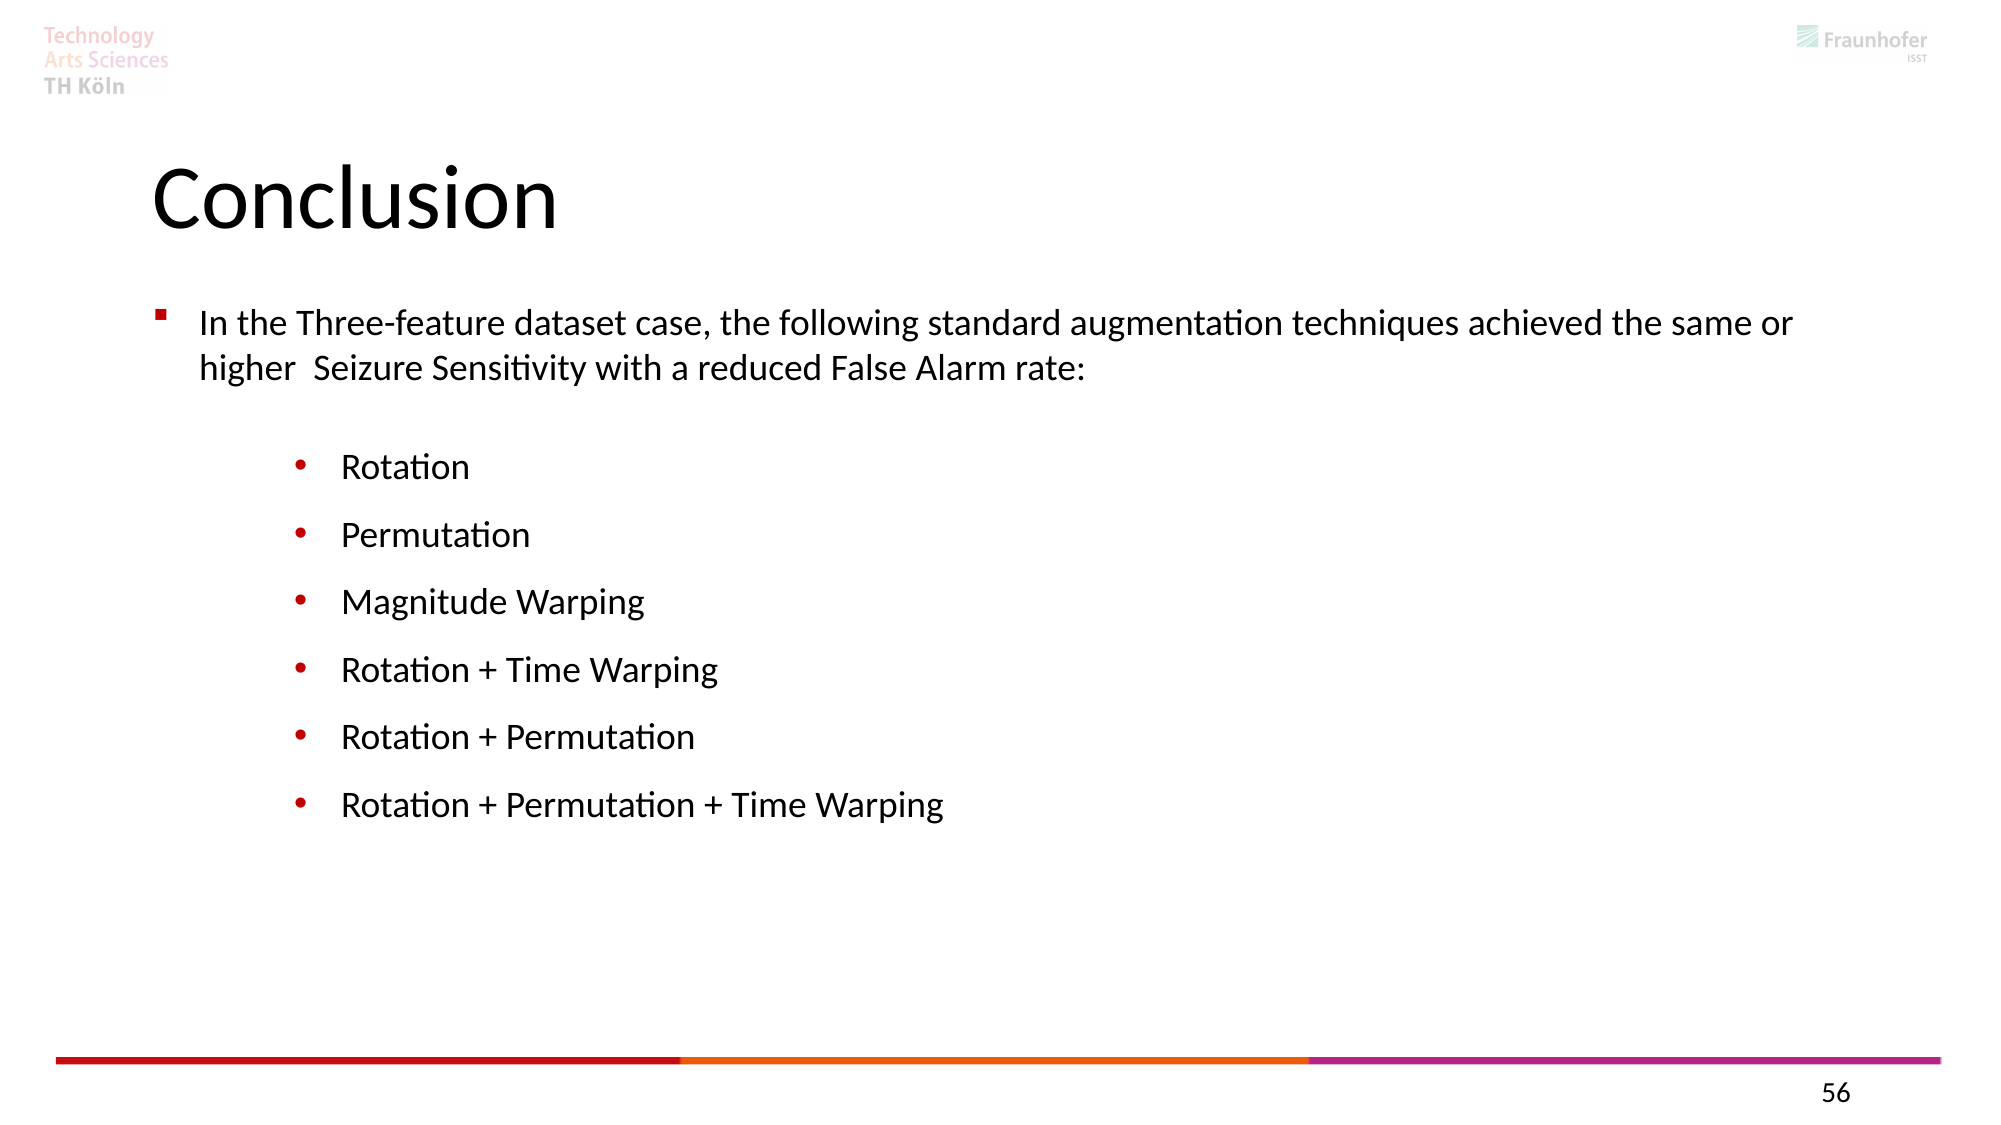

# Conclusion
In the Three-feature dataset case, the following standard augmentation techniques achieved the same or higher  Seizure Sensitivity with a reduced False Alarm rate:

Rotation
Permutation
Magnitude Warping
Rotation + Time Warping
Rotation + Permutation
Rotation + Permutation + Time Warping
56